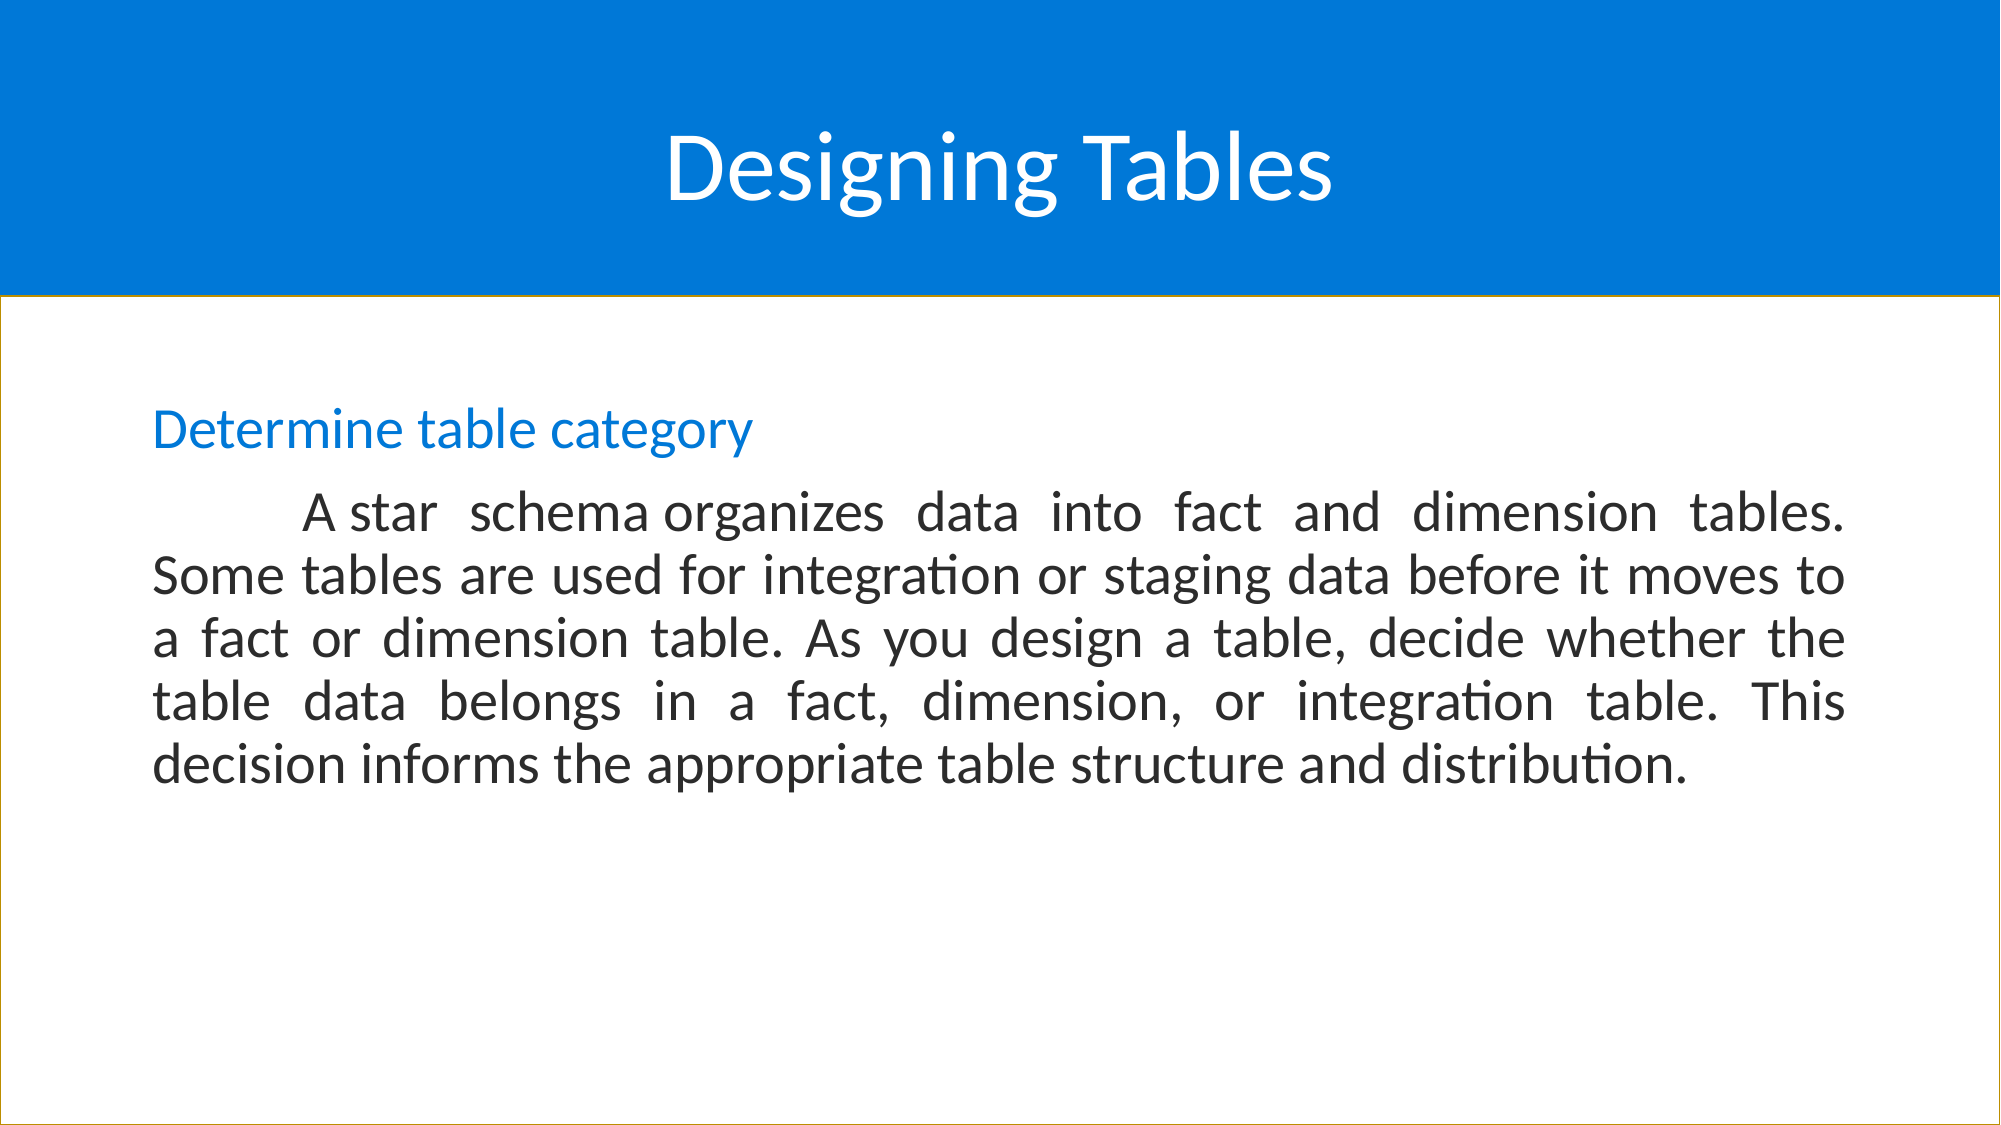

# Designing Tables

Determine table category
	A star schema organizes data into fact and dimension tables. Some tables are used for integration or staging data before it moves to a fact or dimension table. As you design a table, decide whether the table data belongs in a fact, dimension, or integration table. This decision informs the appropriate table structure and distribution.